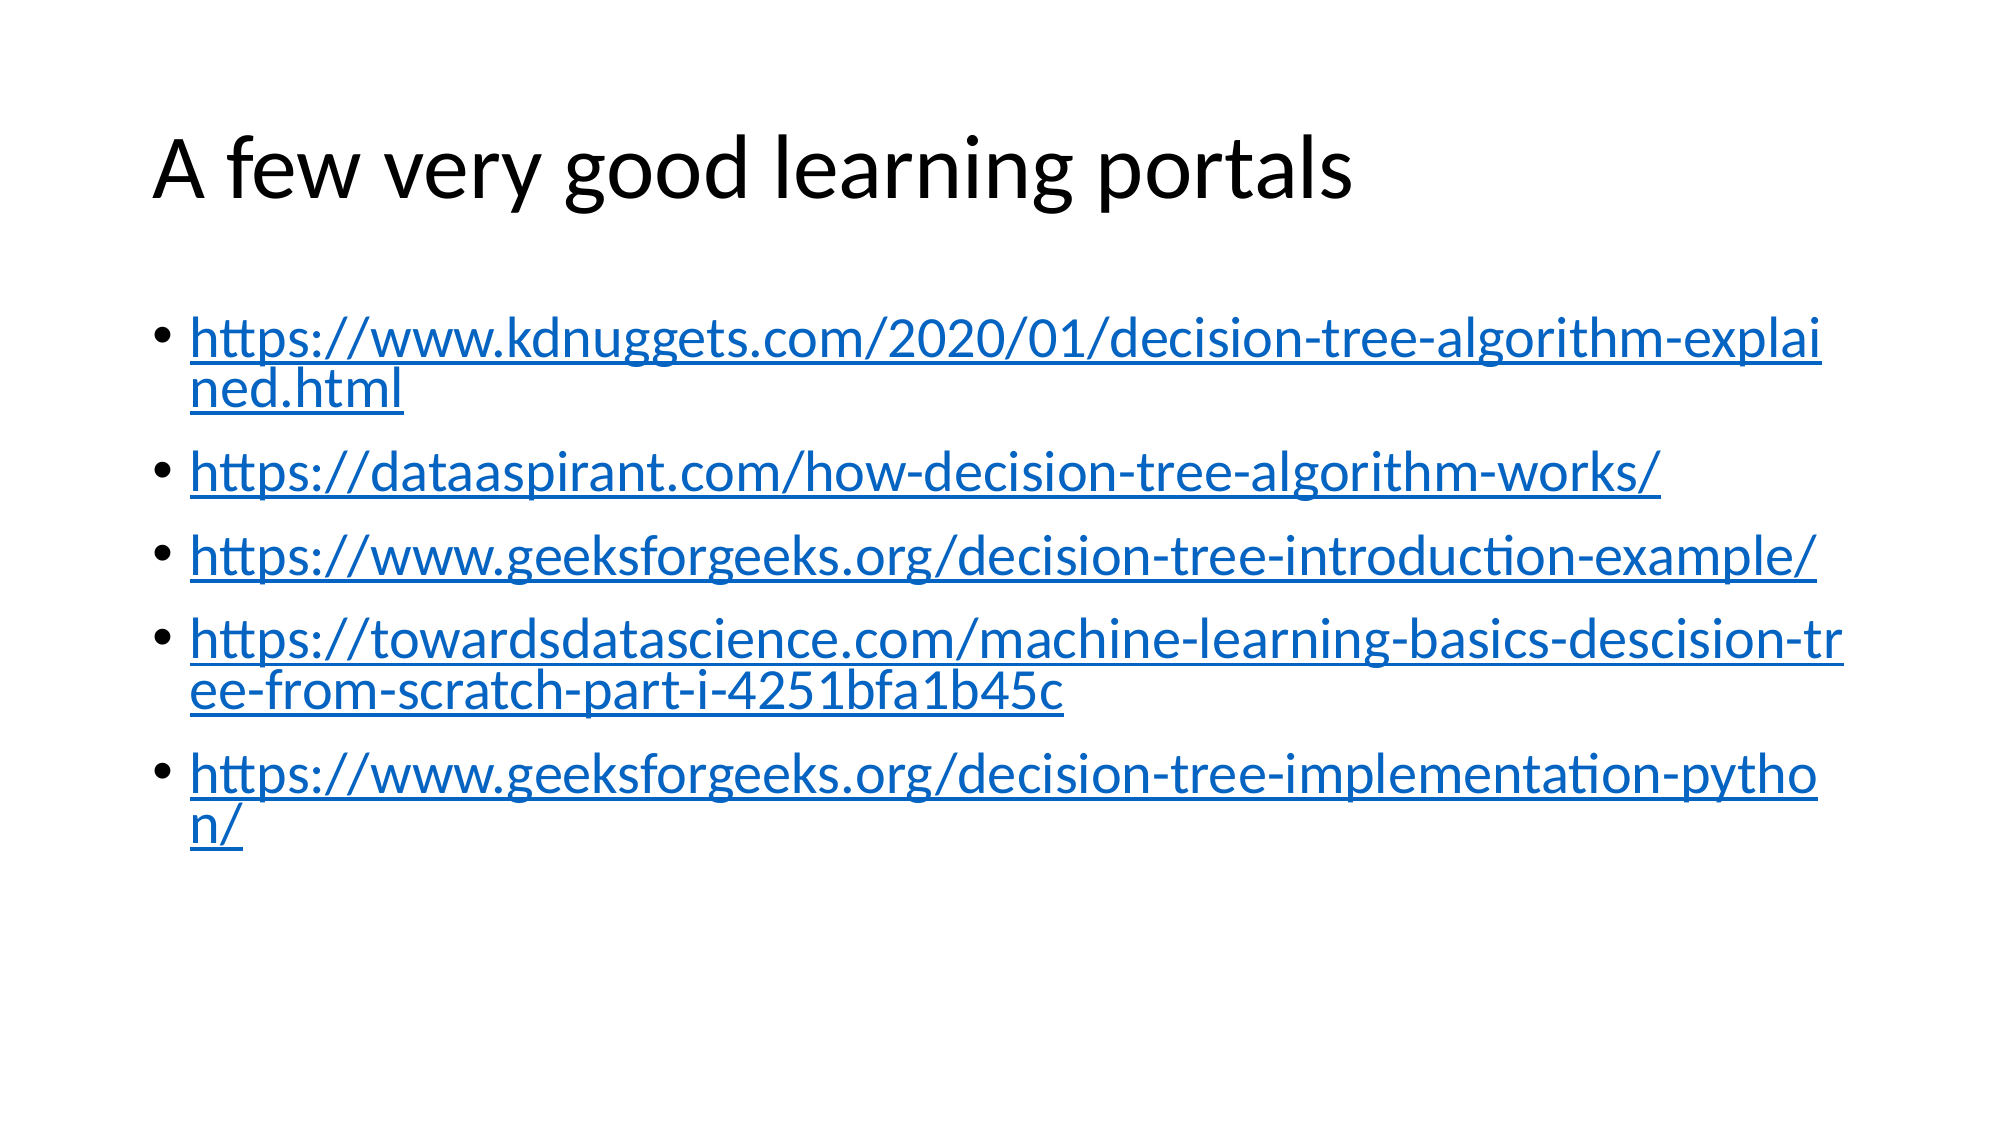

# A few very good learning portals
https://www.kdnuggets.com/2020/01/decision-tree-algorithm-explained.html
https://dataaspirant.com/how-decision-tree-algorithm-works/
https://www.geeksforgeeks.org/decision-tree-introduction-example/
https://towardsdatascience.com/machine-learning-basics-descision-tree-from-scratch-part-i-4251bfa1b45c
https://www.geeksforgeeks.org/decision-tree-implementation-python/